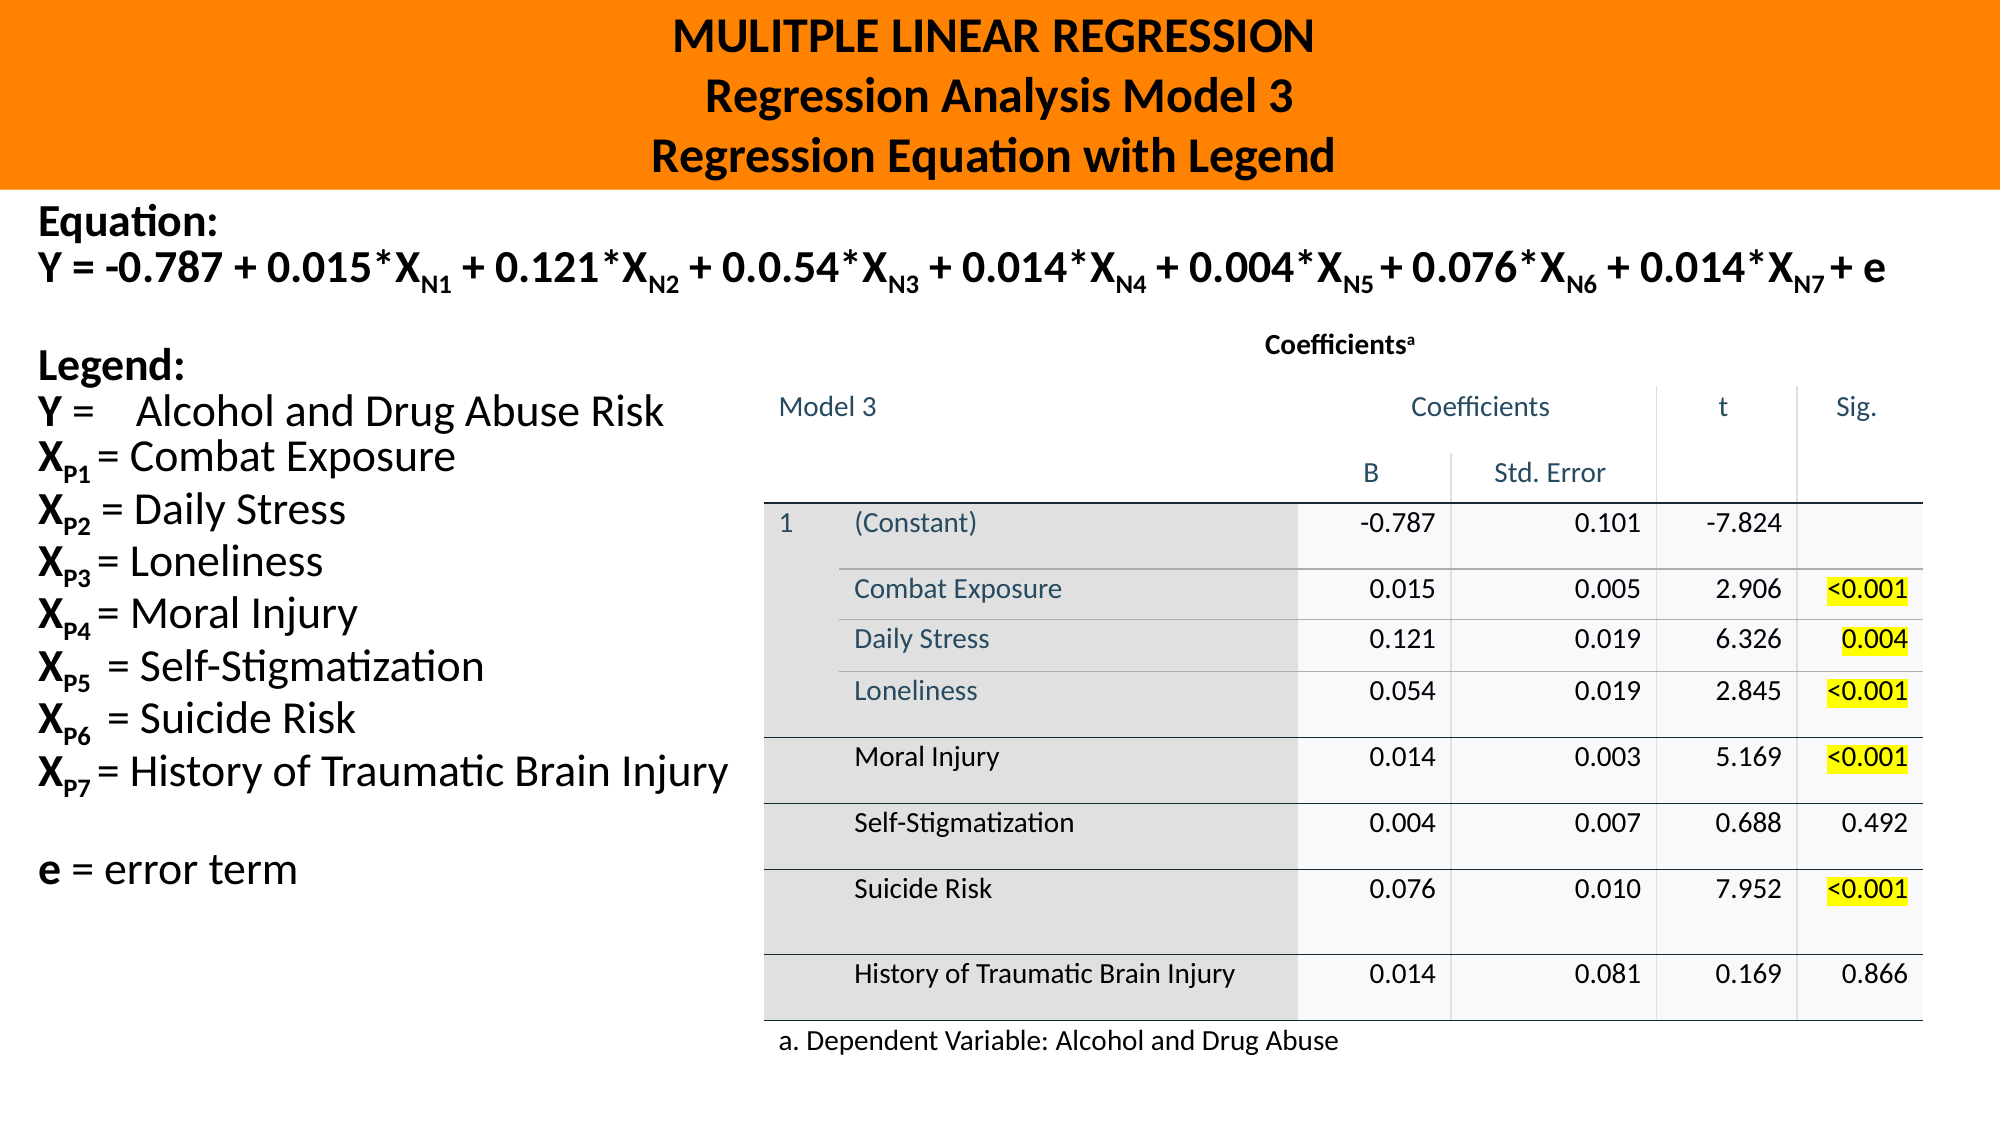

MULITPLE LINEAR REGRESSION
Regression Analysis Model 3
Regression Equation with Legend
| Equation:  Y = -0.787 + 0.015\*XN1 + 0.121\*XN2 + 0.0.54\*XN3 + 0.014\*XN4 + 0.004\*XN5 + 0.076\*XN6 + 0.014\*XN7 + e Legend:  Y = Alcohol and Drug Abuse Risk XP1 = Combat Exposure XP2 = Daily Stress XP3 = Loneliness XP4 = Moral Injury XP5 = Self-Stigmatization XP6 = Suicide Risk XP7 = History of Traumatic Brain Injury e = error term |
| --- |
|  |
| Coefficientsa |  |  |  |  |  |
| --- | --- | --- | --- | --- | --- |
| Model 3 |  | Coefficients |  | t | Sig. |
|  |  | B | Std. Error |  |  |
| 1 | (Constant) | -0.787 | 0.101 | -7.824 |  |
|  | Combat Exposure | 0.015 | 0.005 | 2.906 | <0.001 |
|  | Daily Stress | 0.121 | 0.019 | 6.326 | 0.004 |
|  | Loneliness | 0.054 | 0.019 | 2.845 | <0.001 |
|  | Moral Injury | 0.014 | 0.003 | 5.169 | <0.001 |
|  | Self-Stigmatization | 0.004 | 0.007 | 0.688 | 0.492 |
|  | Suicide Risk | 0.076 | 0.010 | 7.952 | <0.001 |
|  | History of Traumatic Brain Injury | 0.014 | 0.081 | 0.169 | 0.866 |
| a. Dependent Variable: Alcohol and Drug Abuse |  |  |  |  |  |